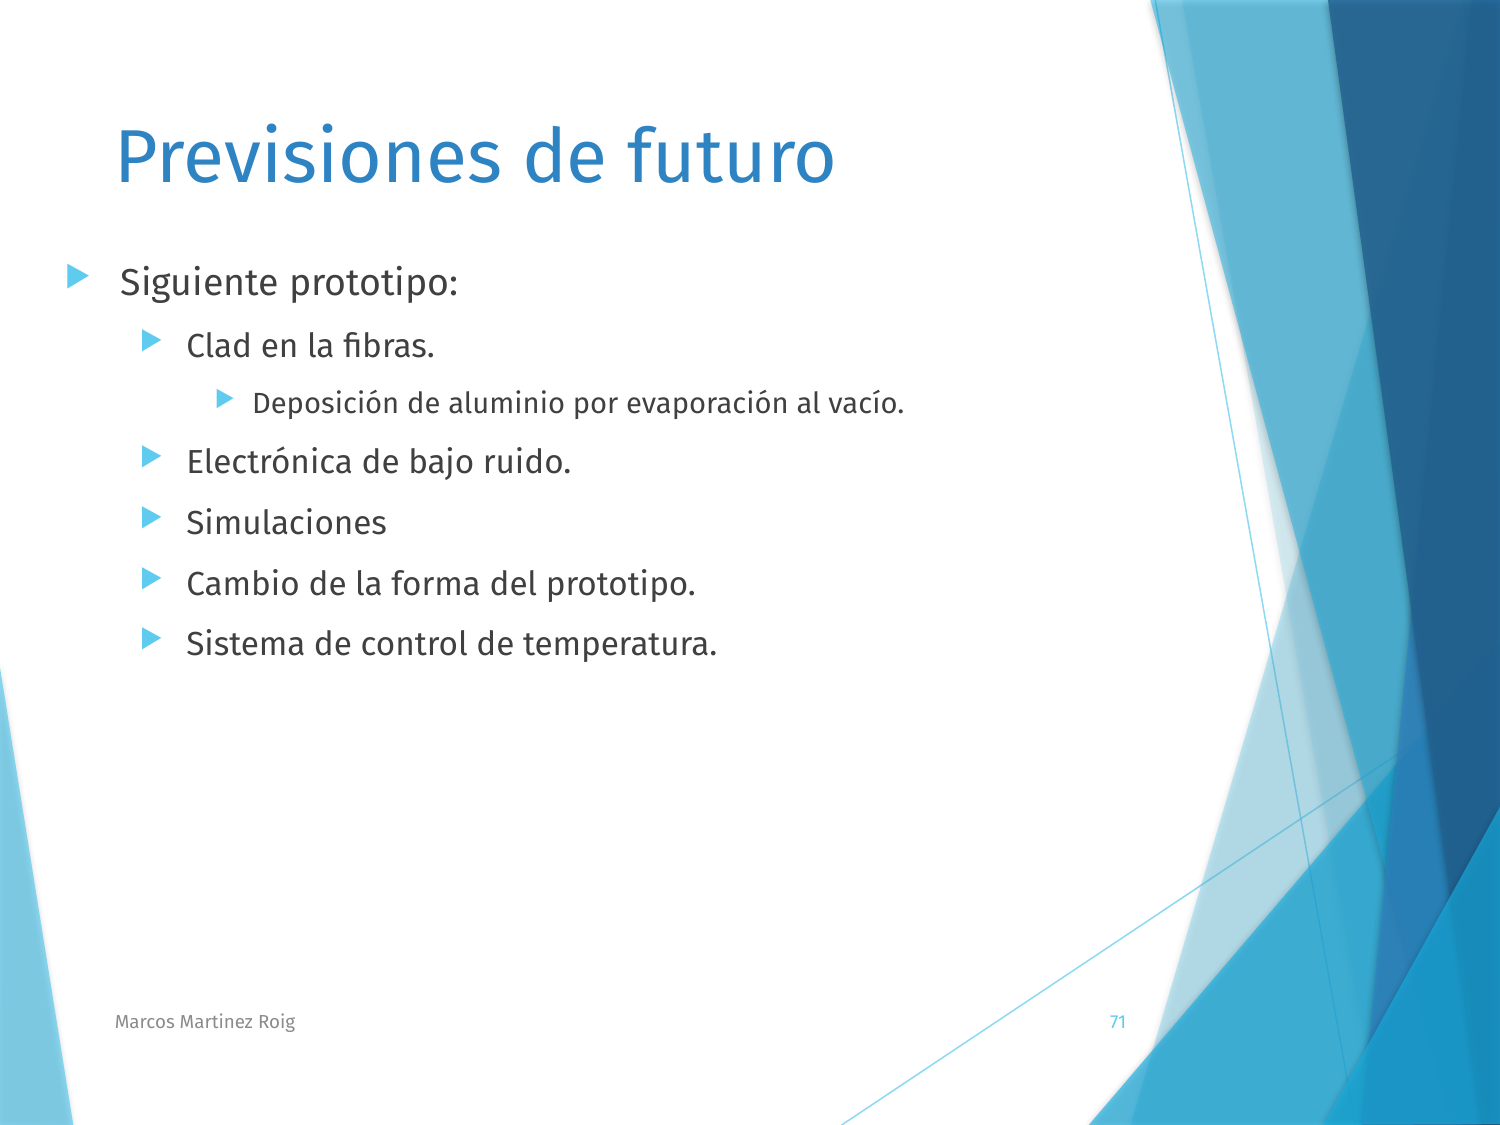

# Previsiones de futuro
Siguiente prototipo:
Clad en la fibras.
Deposición de aluminio por evaporación al vacío.
Electrónica de bajo ruido.
Simulaciones
Cambio de la forma del prototipo.
Sistema de control de temperatura.

Marcos Martinez Roig
71